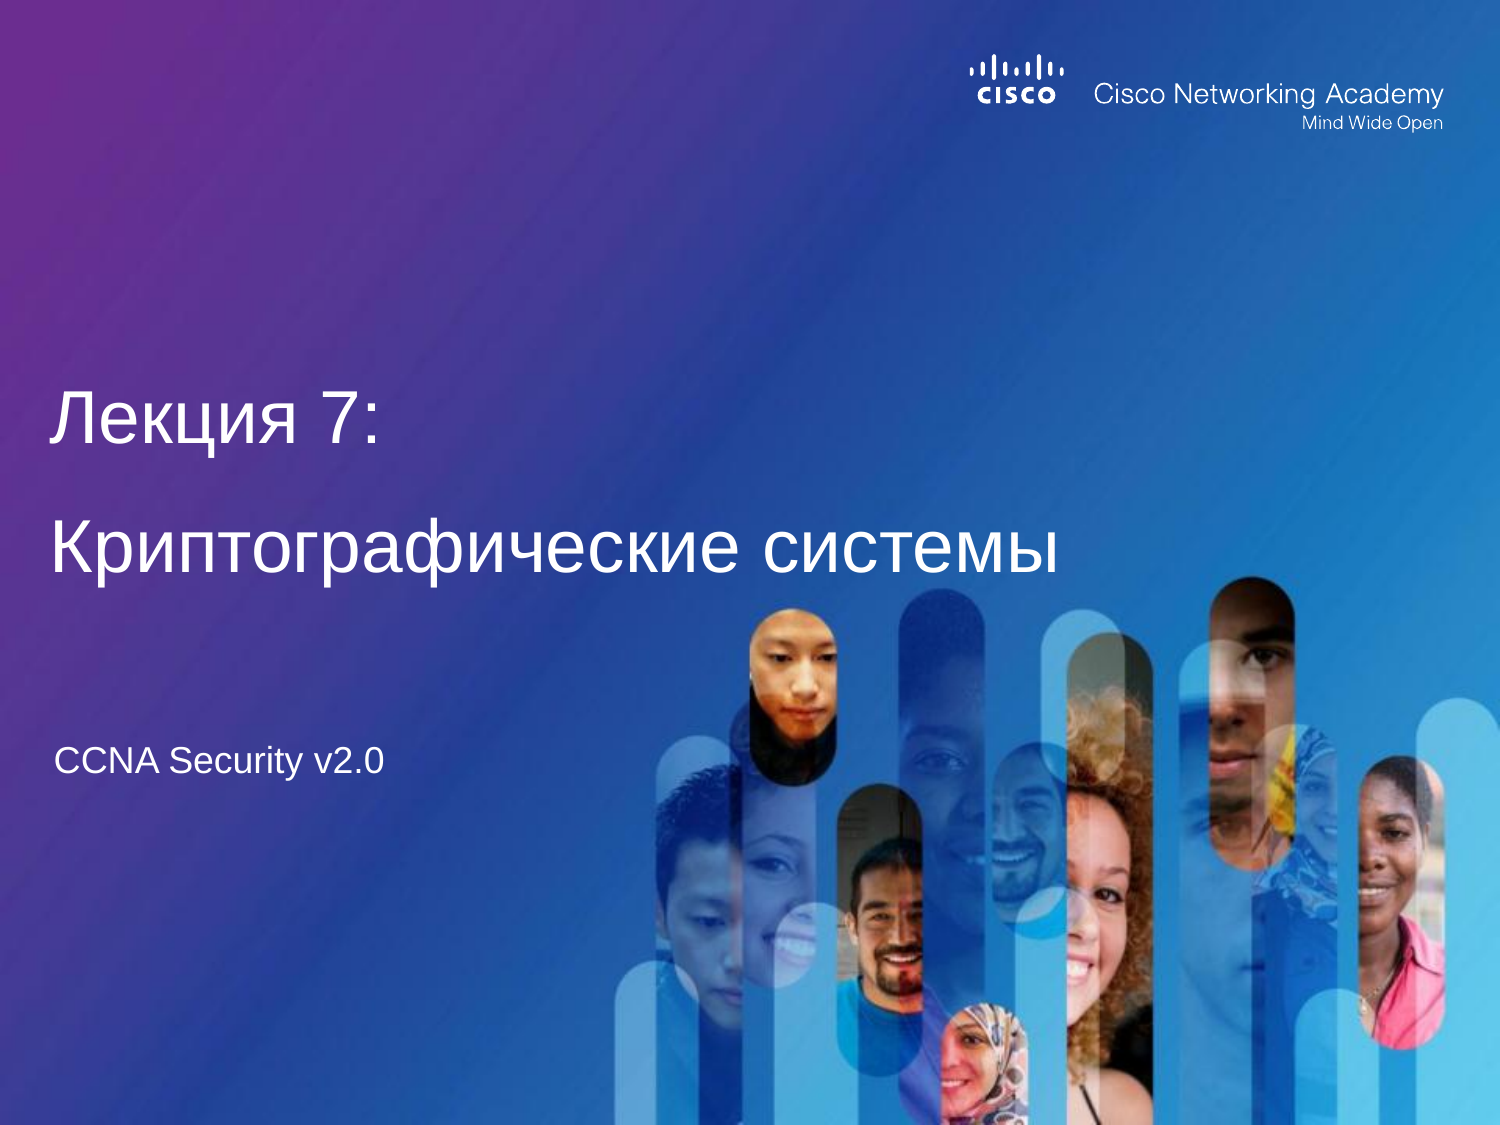

# Лекция 7: Криптографические системы
CCNA Security v2.0